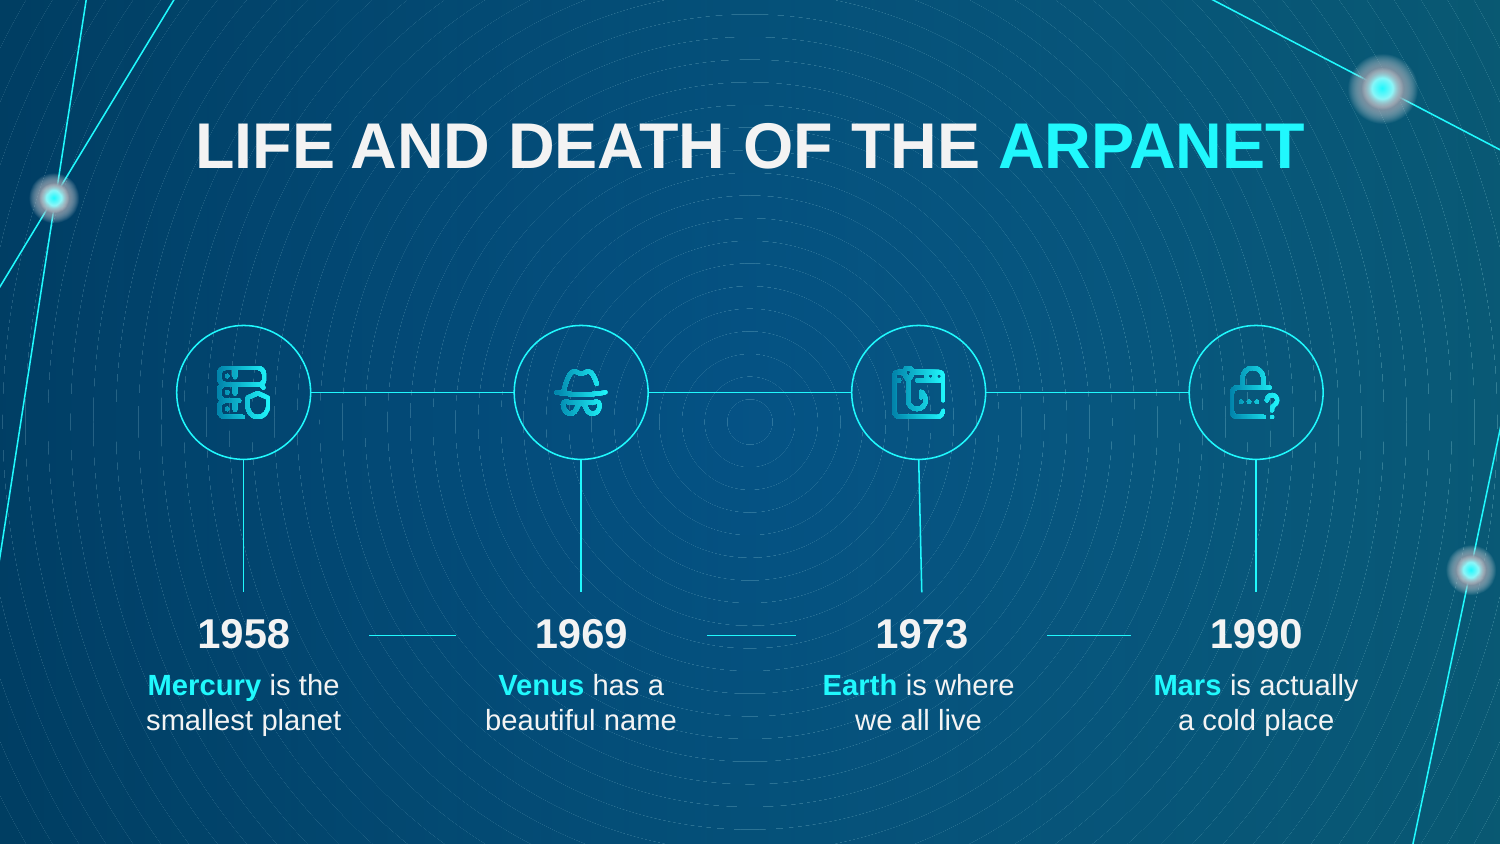

# LIFE AND DEATH OF THE ARPANET

1958
1969
1973
1990
Mercury is the smallest planet
Venus has a beautiful name
Earth is where we all live
Mars is actually a cold place